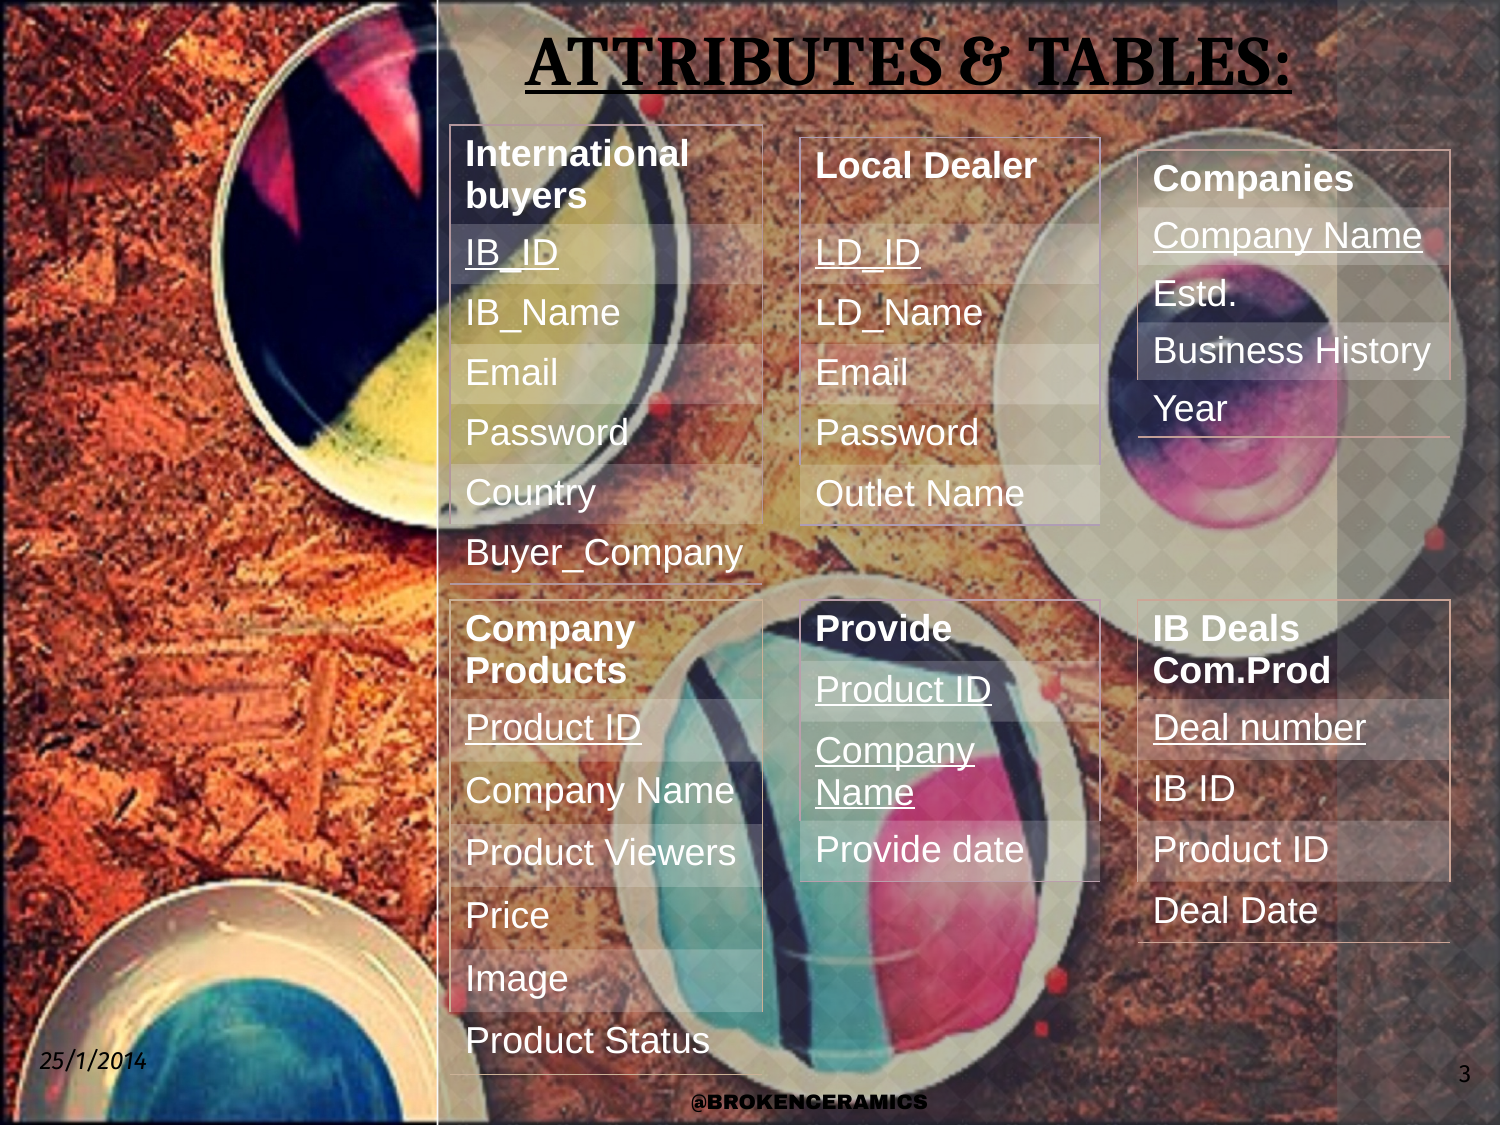

# AtTrIBUTeS & tables:
| International buyers |
| --- |
| IB\_ID |
| IB\_Name |
| Email |
| Password |
| Country |
| Buyer\_Company |
| Local Dealer |
| --- |
| LD\_ID |
| LD\_Name |
| Email |
| Password |
| Outlet Name |
| Companies |
| --- |
| Company Name |
| Estd. |
| Business History |
| Year |
| Company Products |
| --- |
| Product ID |
| Company Name |
| Product Viewers |
| Price |
| Image |
| Product Status |
| Provide |
| --- |
| Product ID |
| Company Name |
| Provide date |
| IB Deals Com.Prod |
| --- |
| Deal number |
| IB ID |
| Product ID |
| Deal Date |
25/1/2014
3
@BROKENCERAMICS